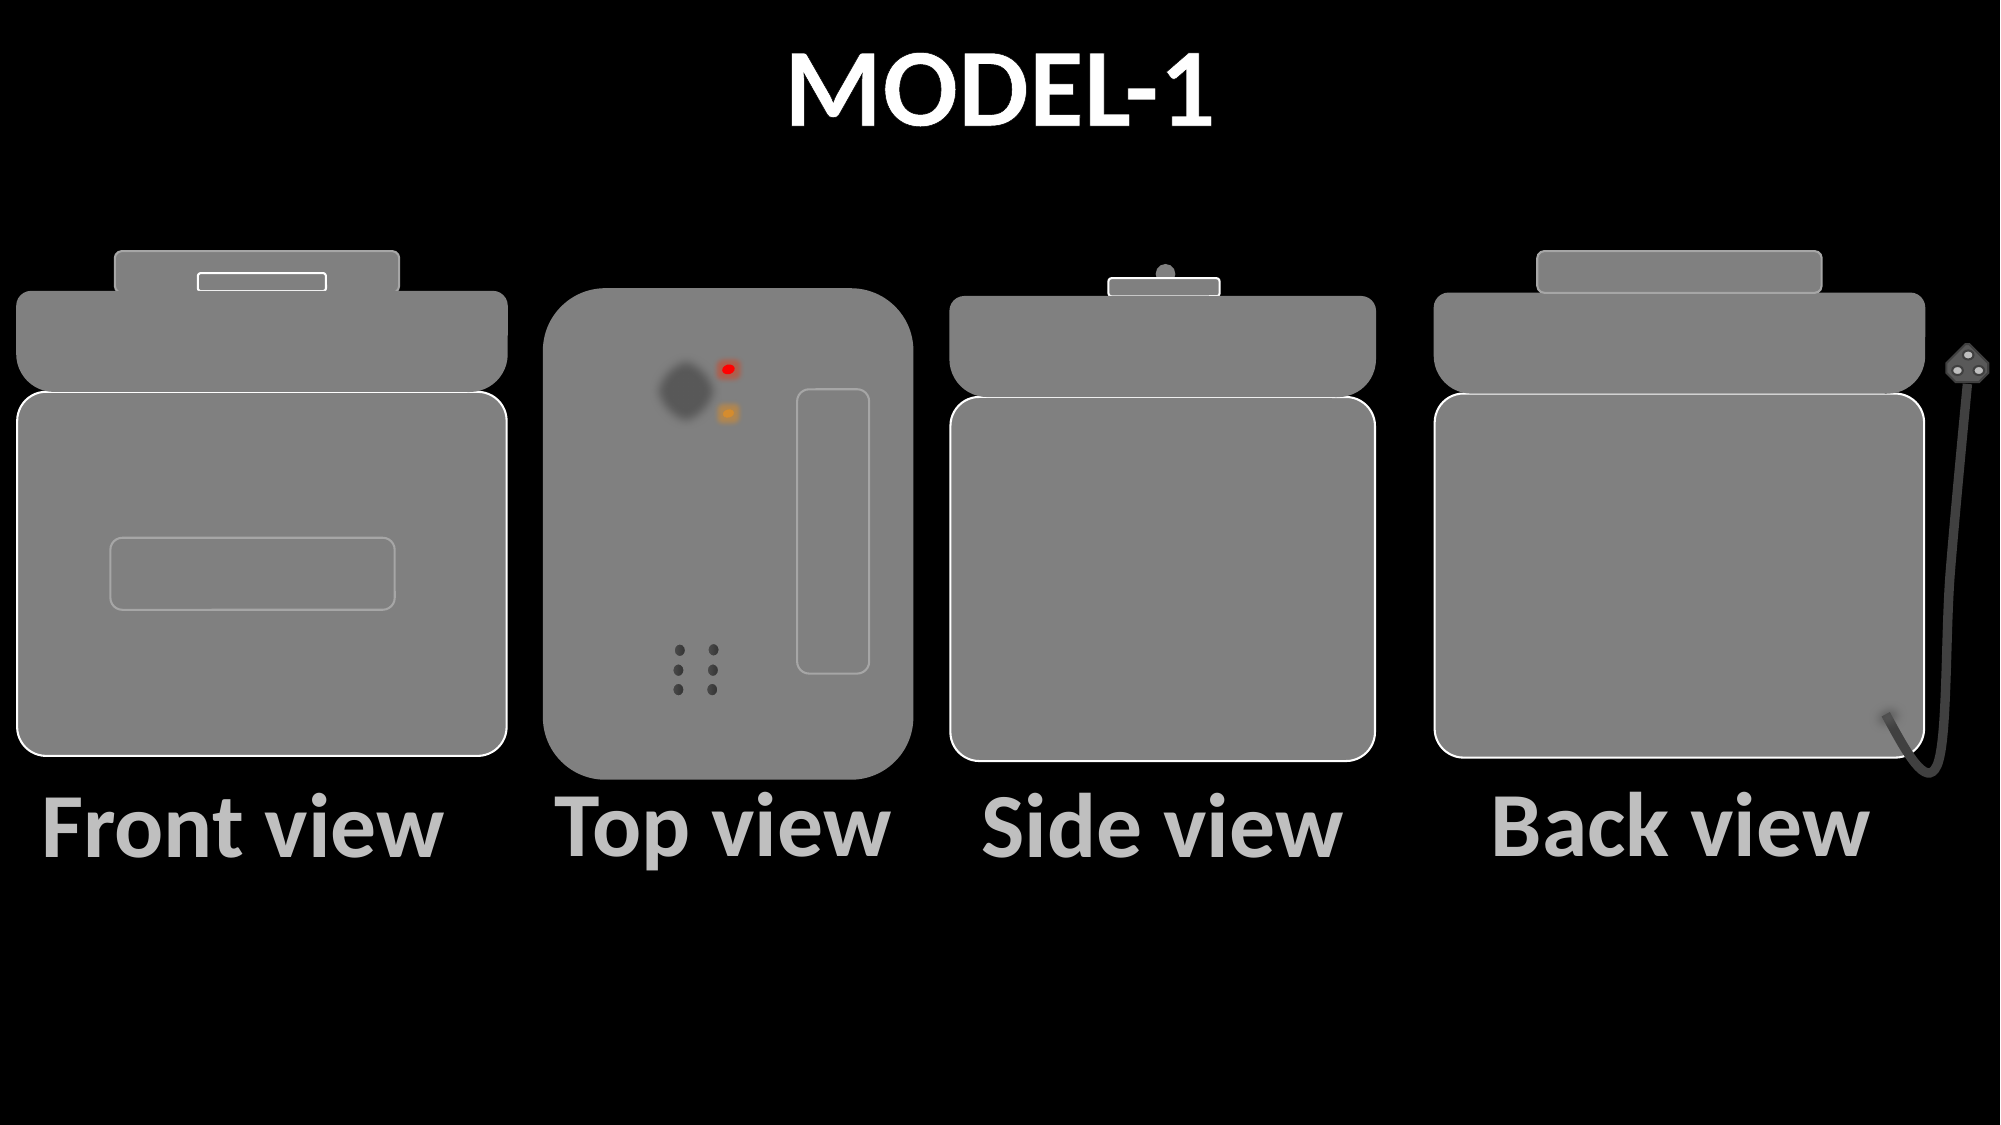

MODEL-1

Top view
Back view
Front view
Side view